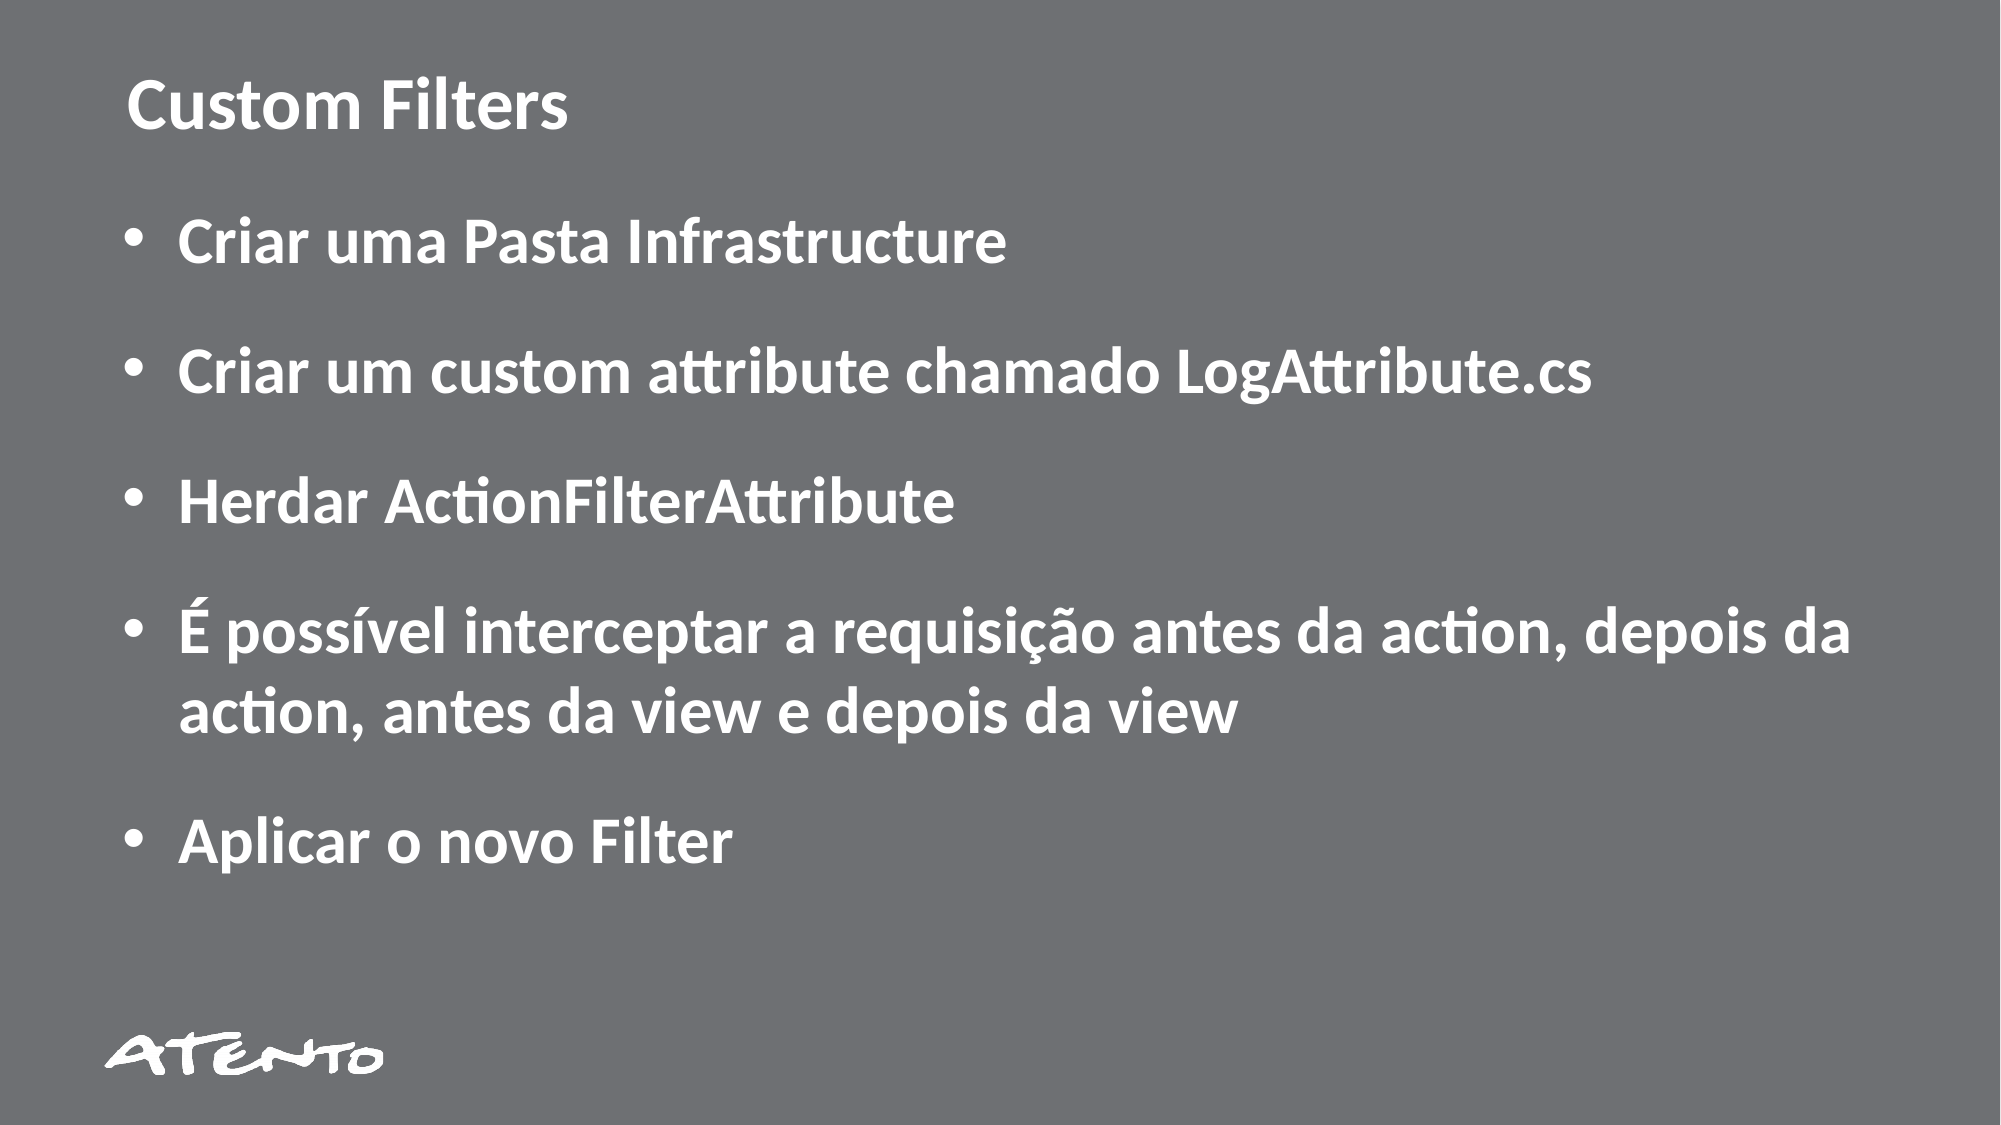

Custom Filters
Criar uma Pasta Infrastructure
Criar um custom attribute chamado LogAttribute.cs
Herdar ActionFilterAttribute
É possível interceptar a requisição antes da action, depois da action, antes da view e depois da view
Aplicar o novo Filter